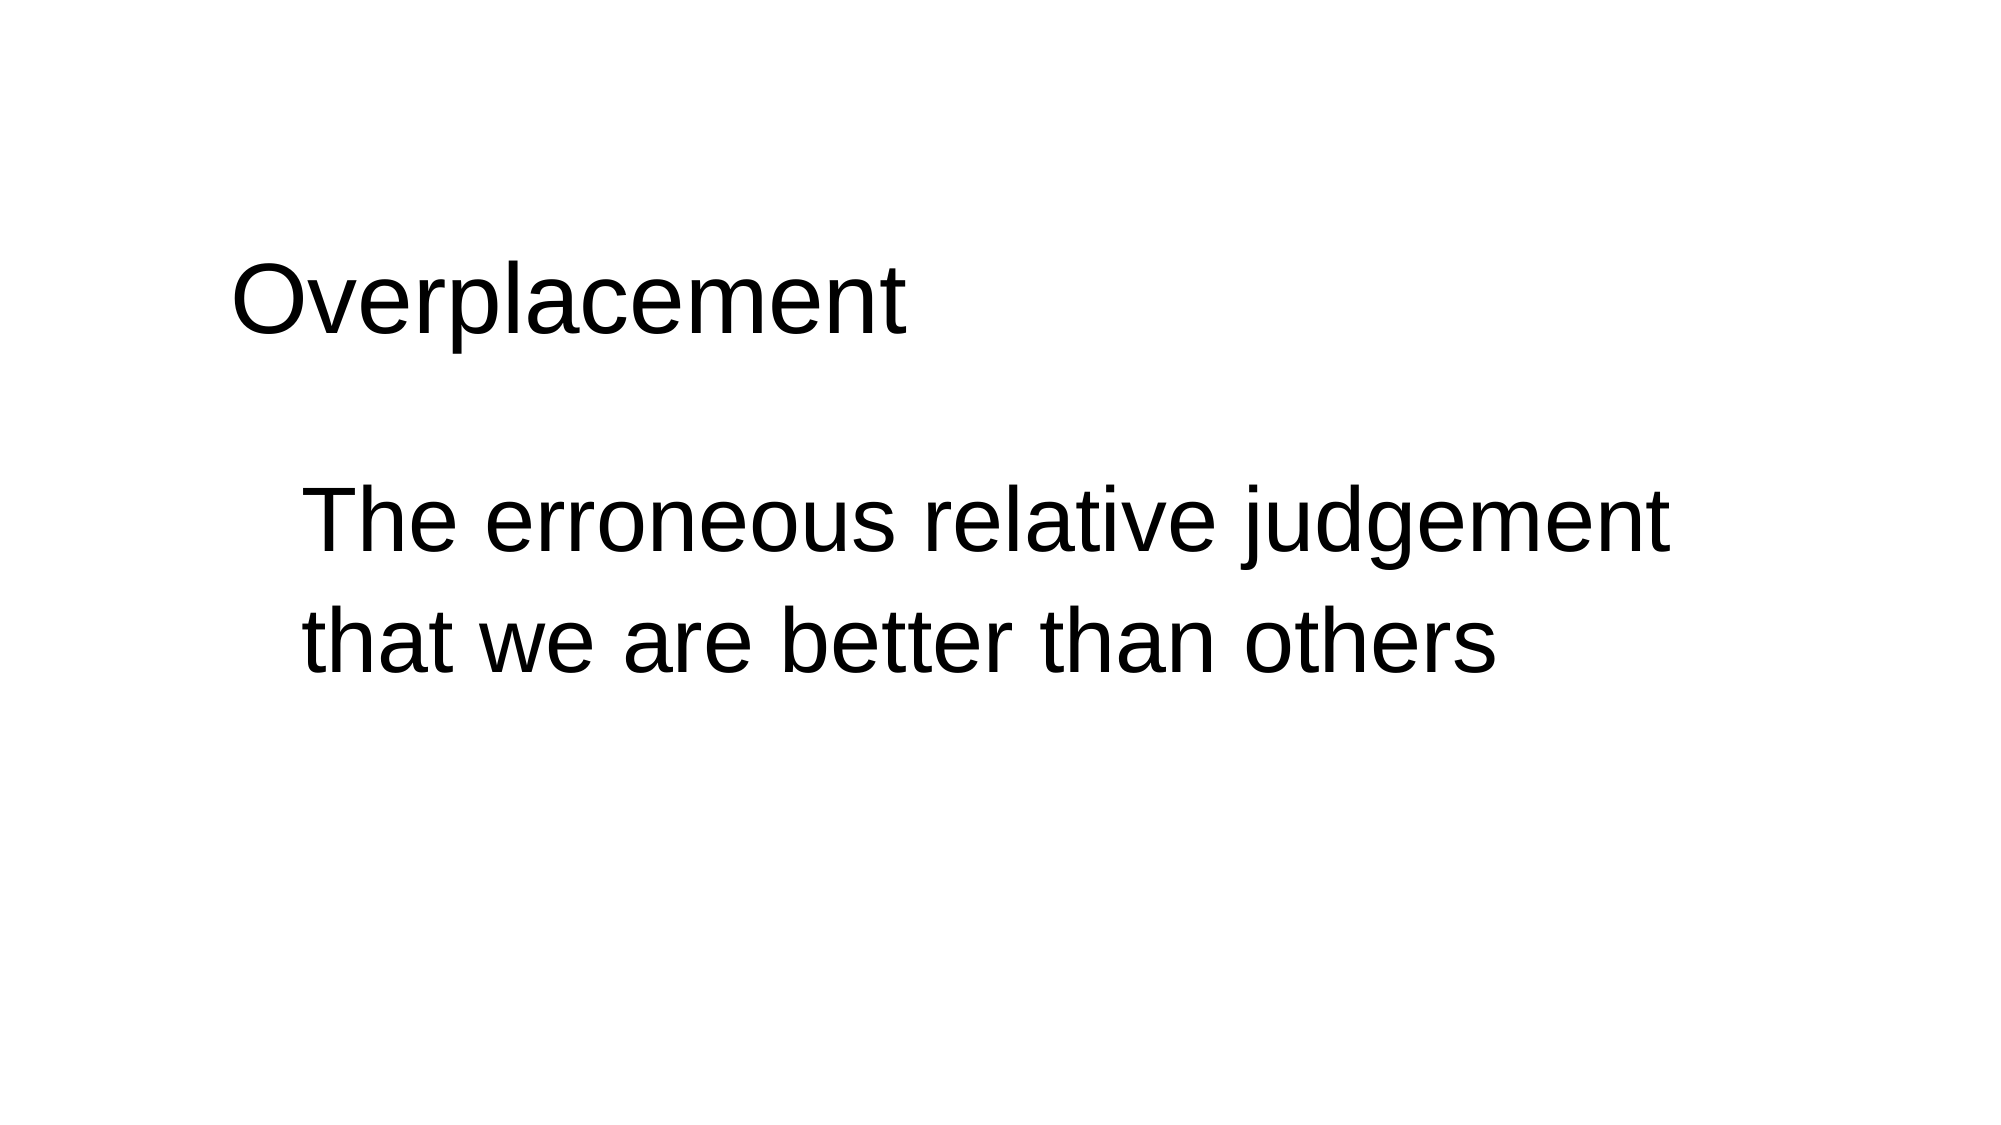

Overplacement
The erroneous relative judgement that we are better than others